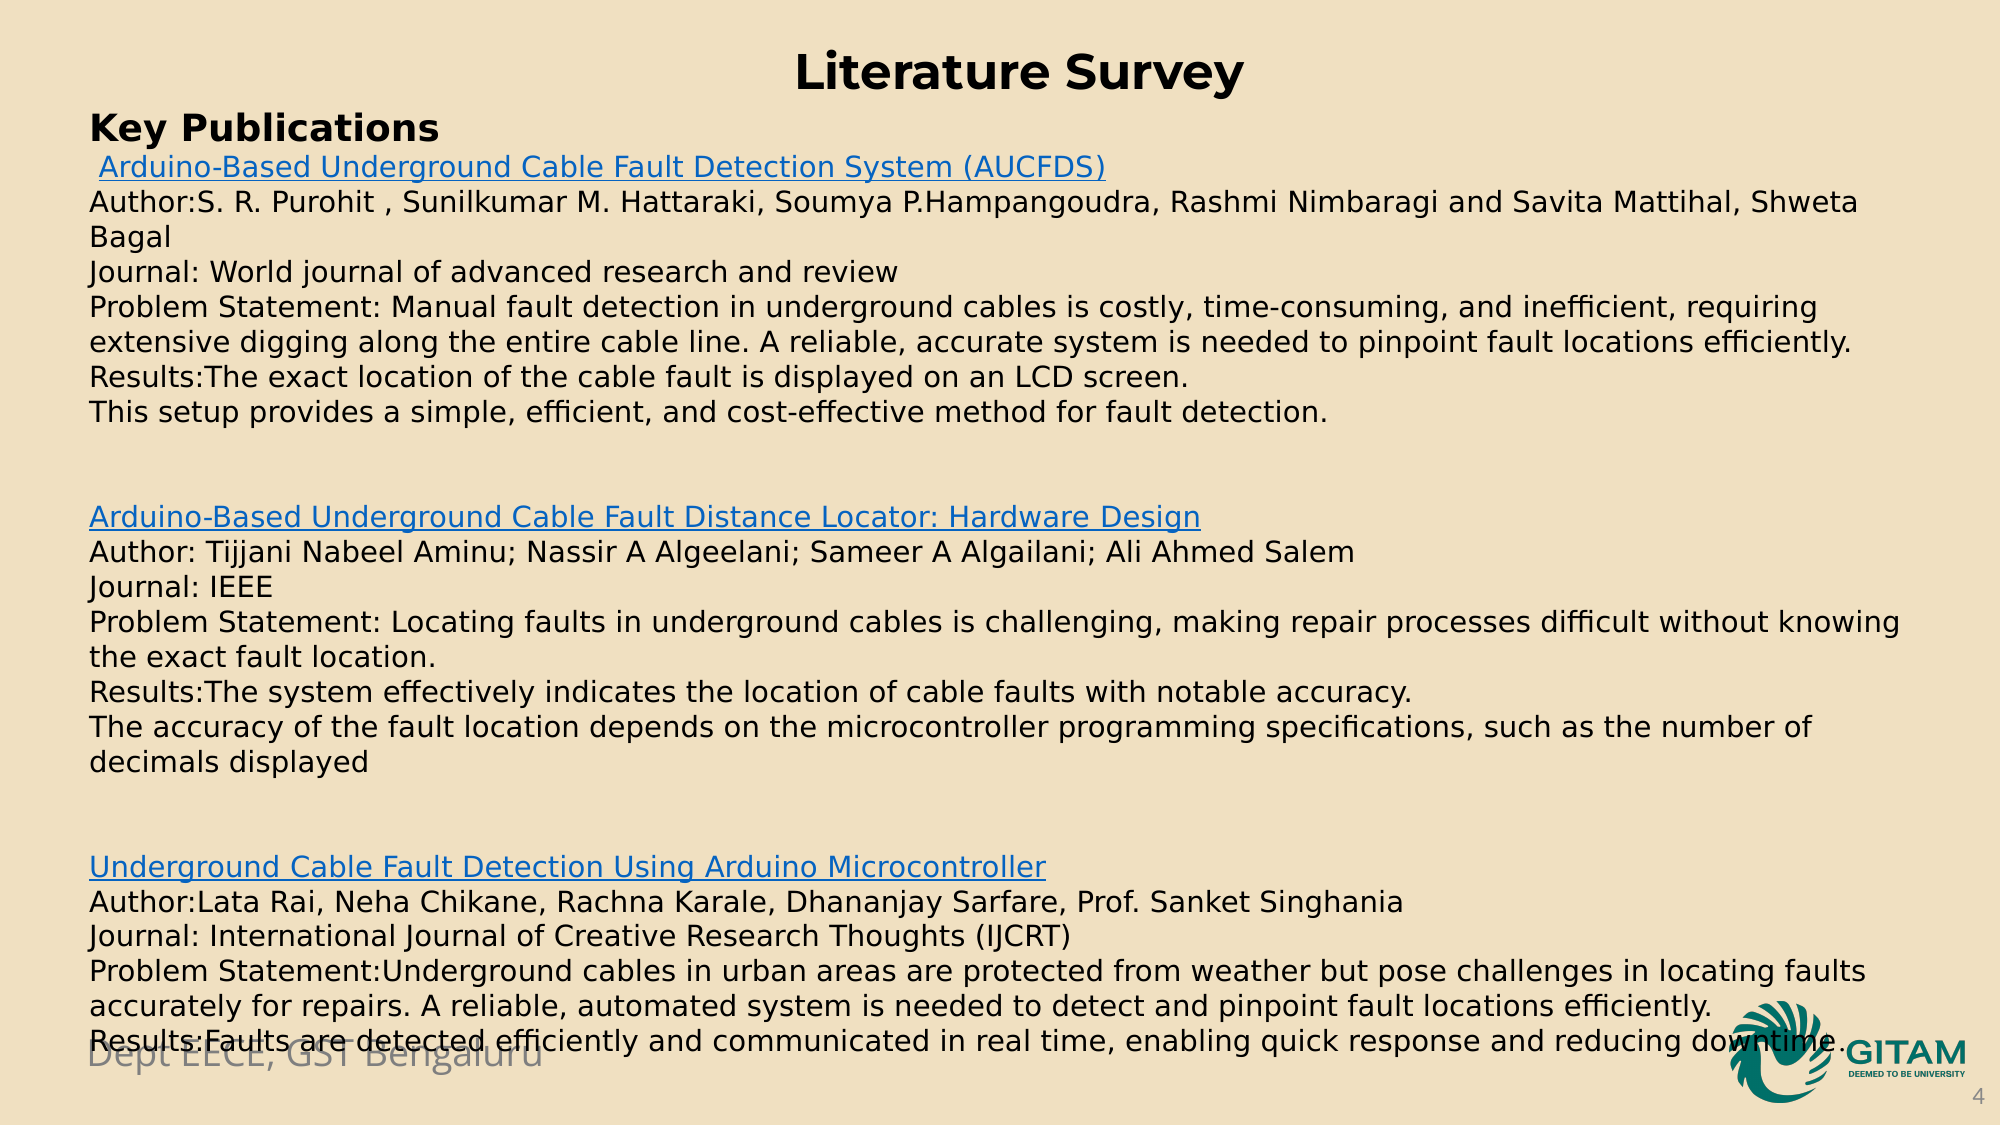

Literature Survey
Key Publications
 Arduino-Based Underground Cable Fault Detection System (AUCFDS)
Author:S. R. Purohit , Sunilkumar M. Hattaraki, Soumya P.Hampangoudra, Rashmi Nimbaragi and Savita Mattihal, Shweta Bagal
Journal: World journal of advanced research and review
Problem Statement: Manual fault detection in underground cables is costly, time-consuming, and inefficient, requiring extensive digging along the entire cable line. A reliable, accurate system is needed to pinpoint fault locations efficiently.
Results:The exact location of the cable fault is displayed on an LCD screen.
This setup provides a simple, efficient, and cost-effective method for fault detection.

Arduino-Based Underground Cable Fault Distance Locator: Hardware Design
Author: Tijjani Nabeel Aminu; Nassir A Algeelani; Sameer A Algailani; Ali Ahmed Salem
Journal: IEEE
Problem Statement: Locating faults in underground cables is challenging, making repair processes difficult without knowing the exact fault location.
Results:The system effectively indicates the location of cable faults with notable accuracy.
The accuracy of the fault location depends on the microcontroller programming specifications, such as the number of decimals displayed

Underground Cable Fault Detection Using Arduino Microcontroller
Author:Lata Rai, Neha Chikane, Rachna Karale, Dhananjay Sarfare, Prof. Sanket Singhania
Journal: International Journal of Creative Research Thoughts (IJCRT)
Problem Statement:Underground cables in urban areas are protected from weather but pose challenges in locating faults accurately for repairs. A reliable, automated system is needed to detect and pinpoint fault locations efficiently.
Results:Faults are detected efficiently and communicated in real time, enabling quick response and reducing downtime.

4